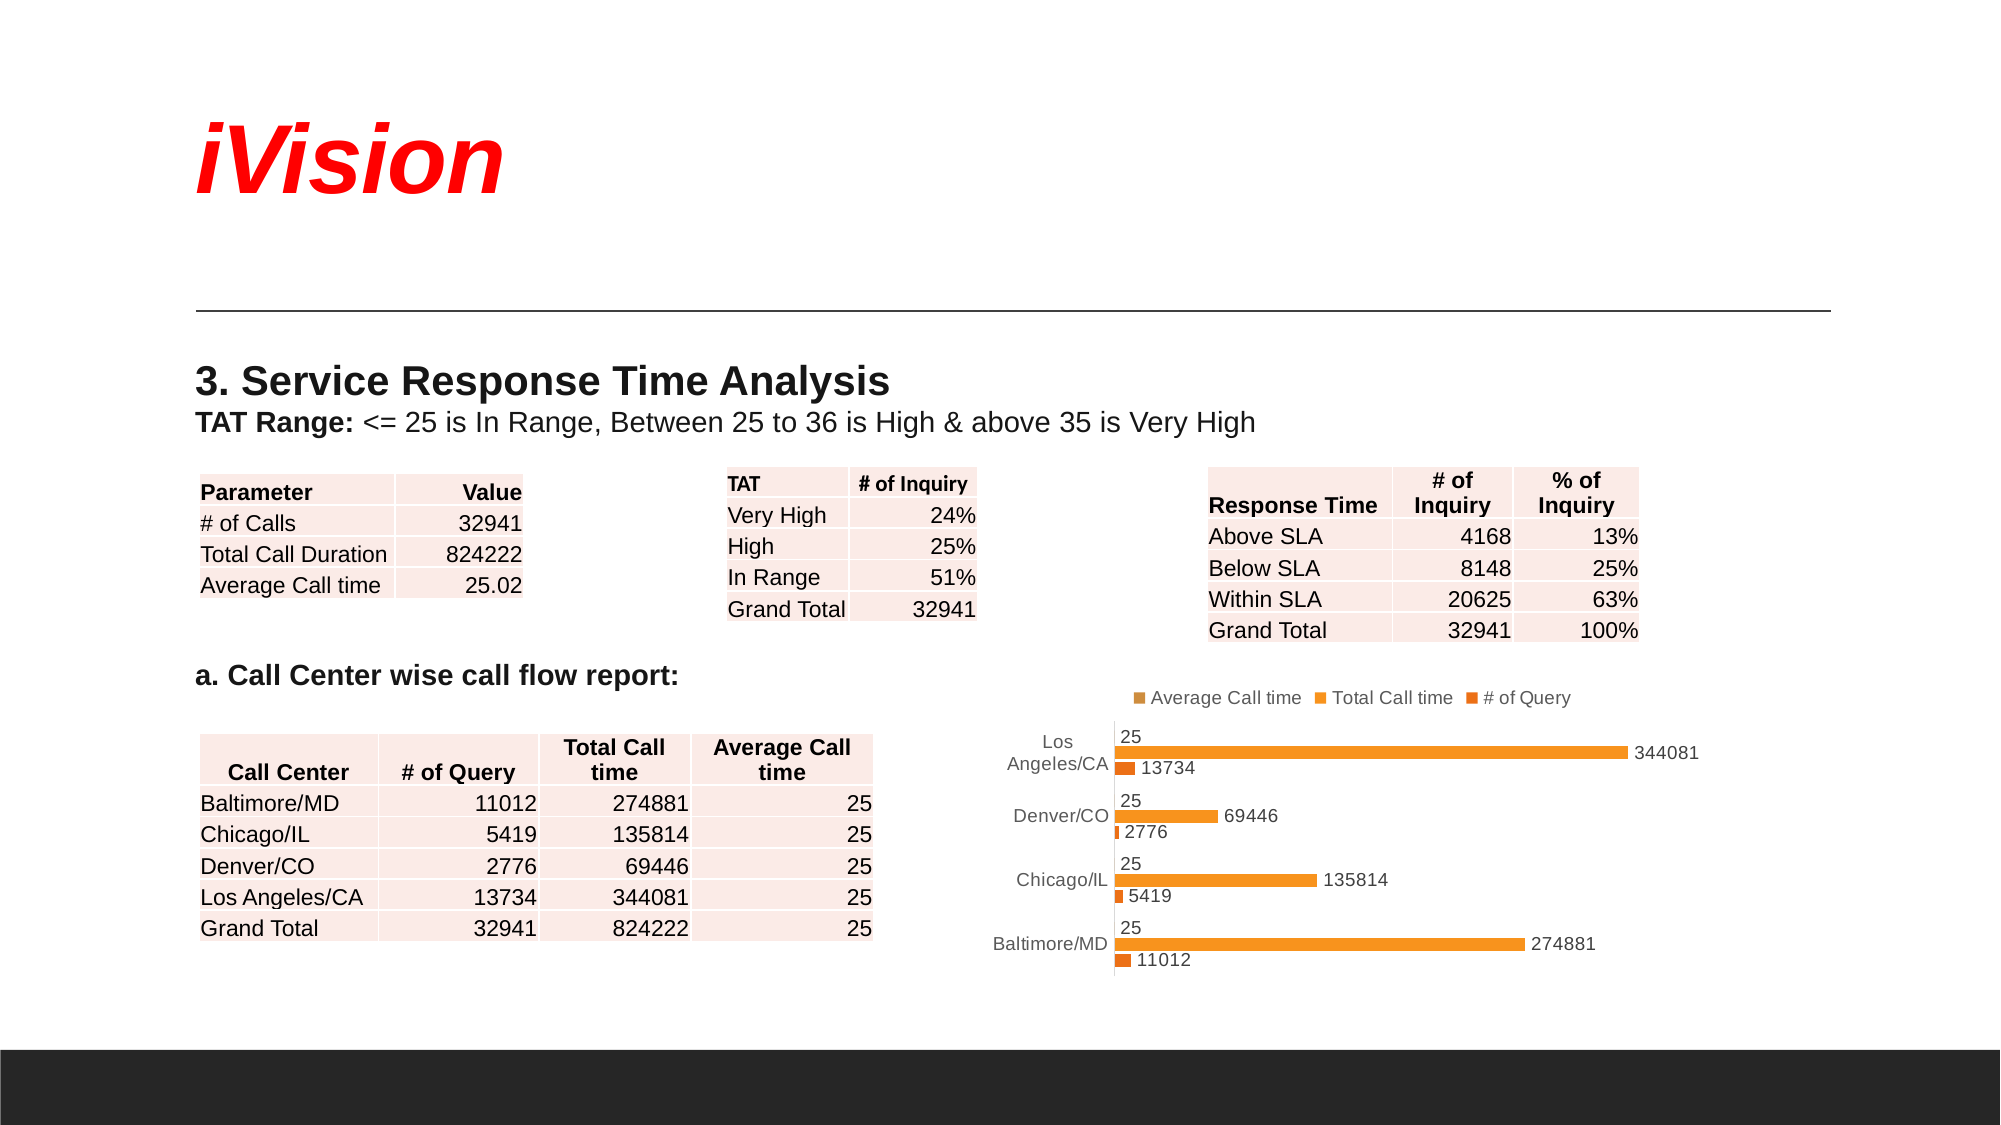

# iVision
3. Service Response Time Analysis
TAT Range: <= 25 is In Range, Between 25 to 36 is High & above 35 is Very High

a. Call Center wise call flow report:

| TAT | # of Inquiry |
| --- | --- |
| Very High | 24% |
| High | 25% |
| In Range | 51% |
| Grand Total | 32941 |
| Response Time | # of Inquiry | % of Inquiry |
| --- | --- | --- |
| Above SLA | 4168 | 13% |
| Below SLA | 8148 | 25% |
| Within SLA | 20625 | 63% |
| Grand Total | 32941 | 100% |
| Parameter | Value |
| --- | --- |
| # of Calls | 32941 |
| Total Call Duration | 824222 |
| Average Call time | 25.02 |

### Chart

| Category | # of Query | Total Call time | Average Call time |
|---|---|---|---|
| Baltimore/MD | 11012.0 | 274881.0 | 24.961950599346167 |
| Chicago/IL | 5419.0 | 135814.0 | 25.062557667466322 |
| Denver/CO | 2776.0 | 69446.0 | 25.01657060518732 |
| Los Angeles/CA | 13734.0 | 344081.0 | 25.053225571574195 |
| Call Center | # of Query | Total Call time | Average Call time |
| --- | --- | --- | --- |
| Baltimore/MD | 11012 | 274881 | 25 |
| Chicago/IL | 5419 | 135814 | 25 |
| Denver/CO | 2776 | 69446 | 25 |
| Los Angeles/CA | 13734 | 344081 | 25 |
| Grand Total | 32941 | 824222 | 25 |